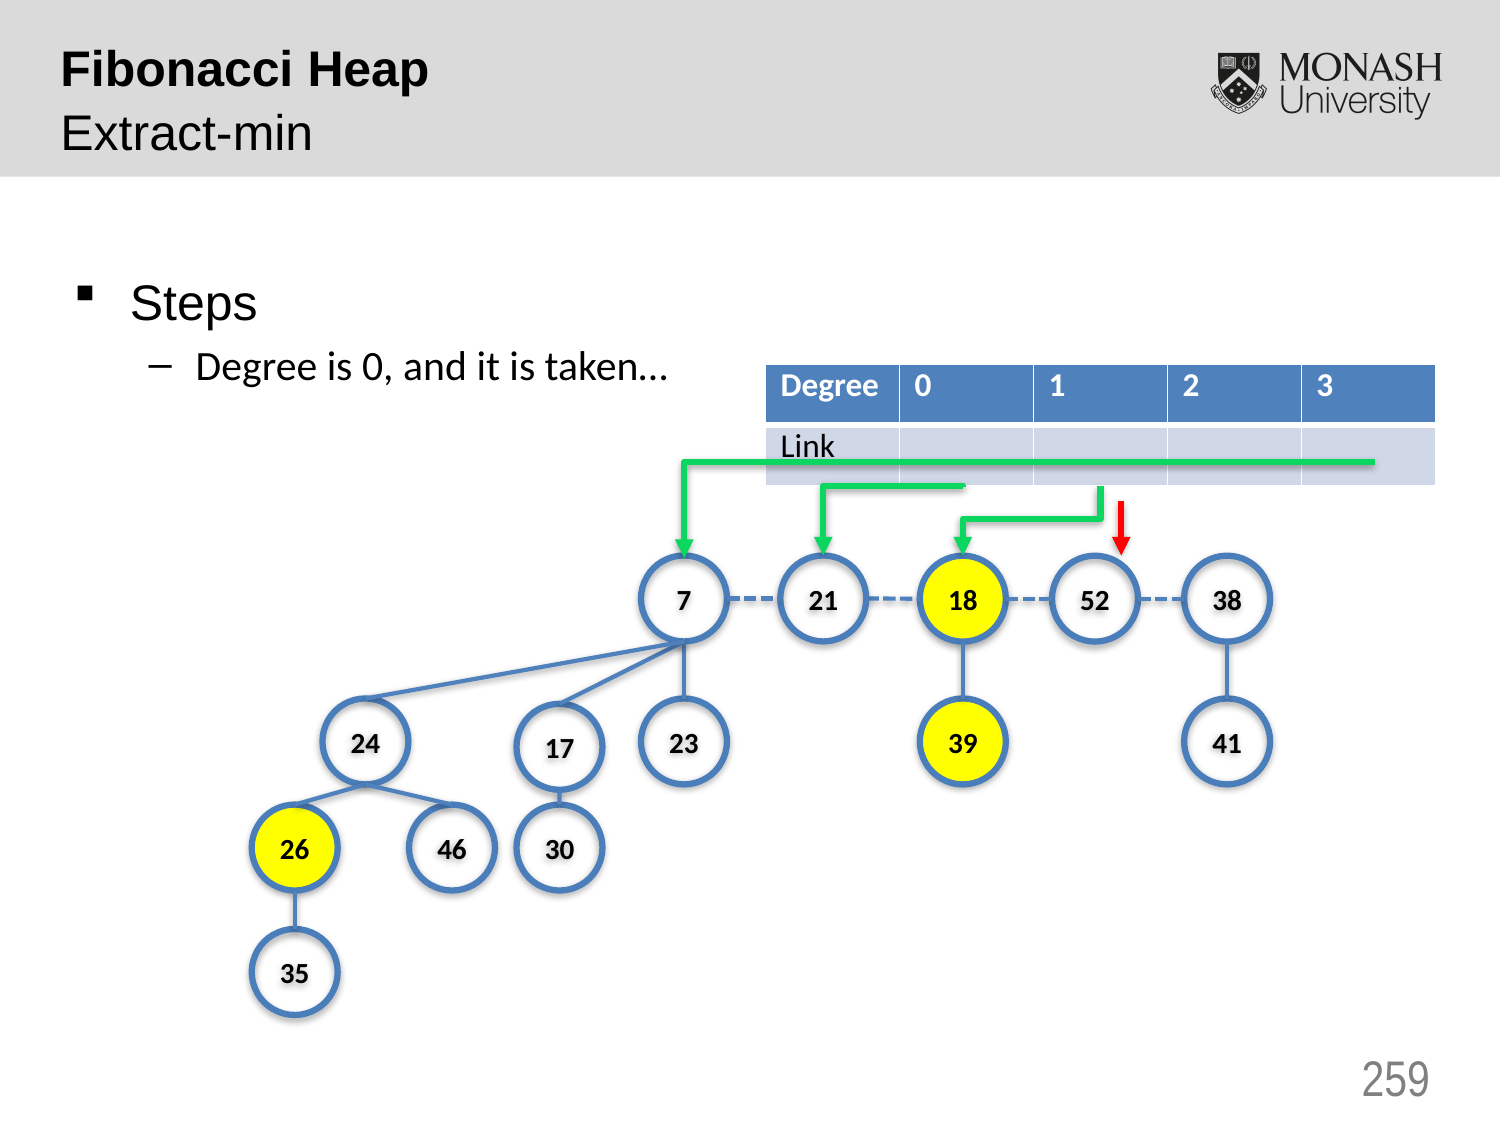

Fibonacci Heap
Extract-min
Steps
Degree is 0, and it is taken…

| Degree | 0 | 1 | 2 | 3 |
| --- | --- | --- | --- | --- |
| Link |  |  |  |  |
7
21
18
52
38
24
23
39
41
17
26
46
30
35